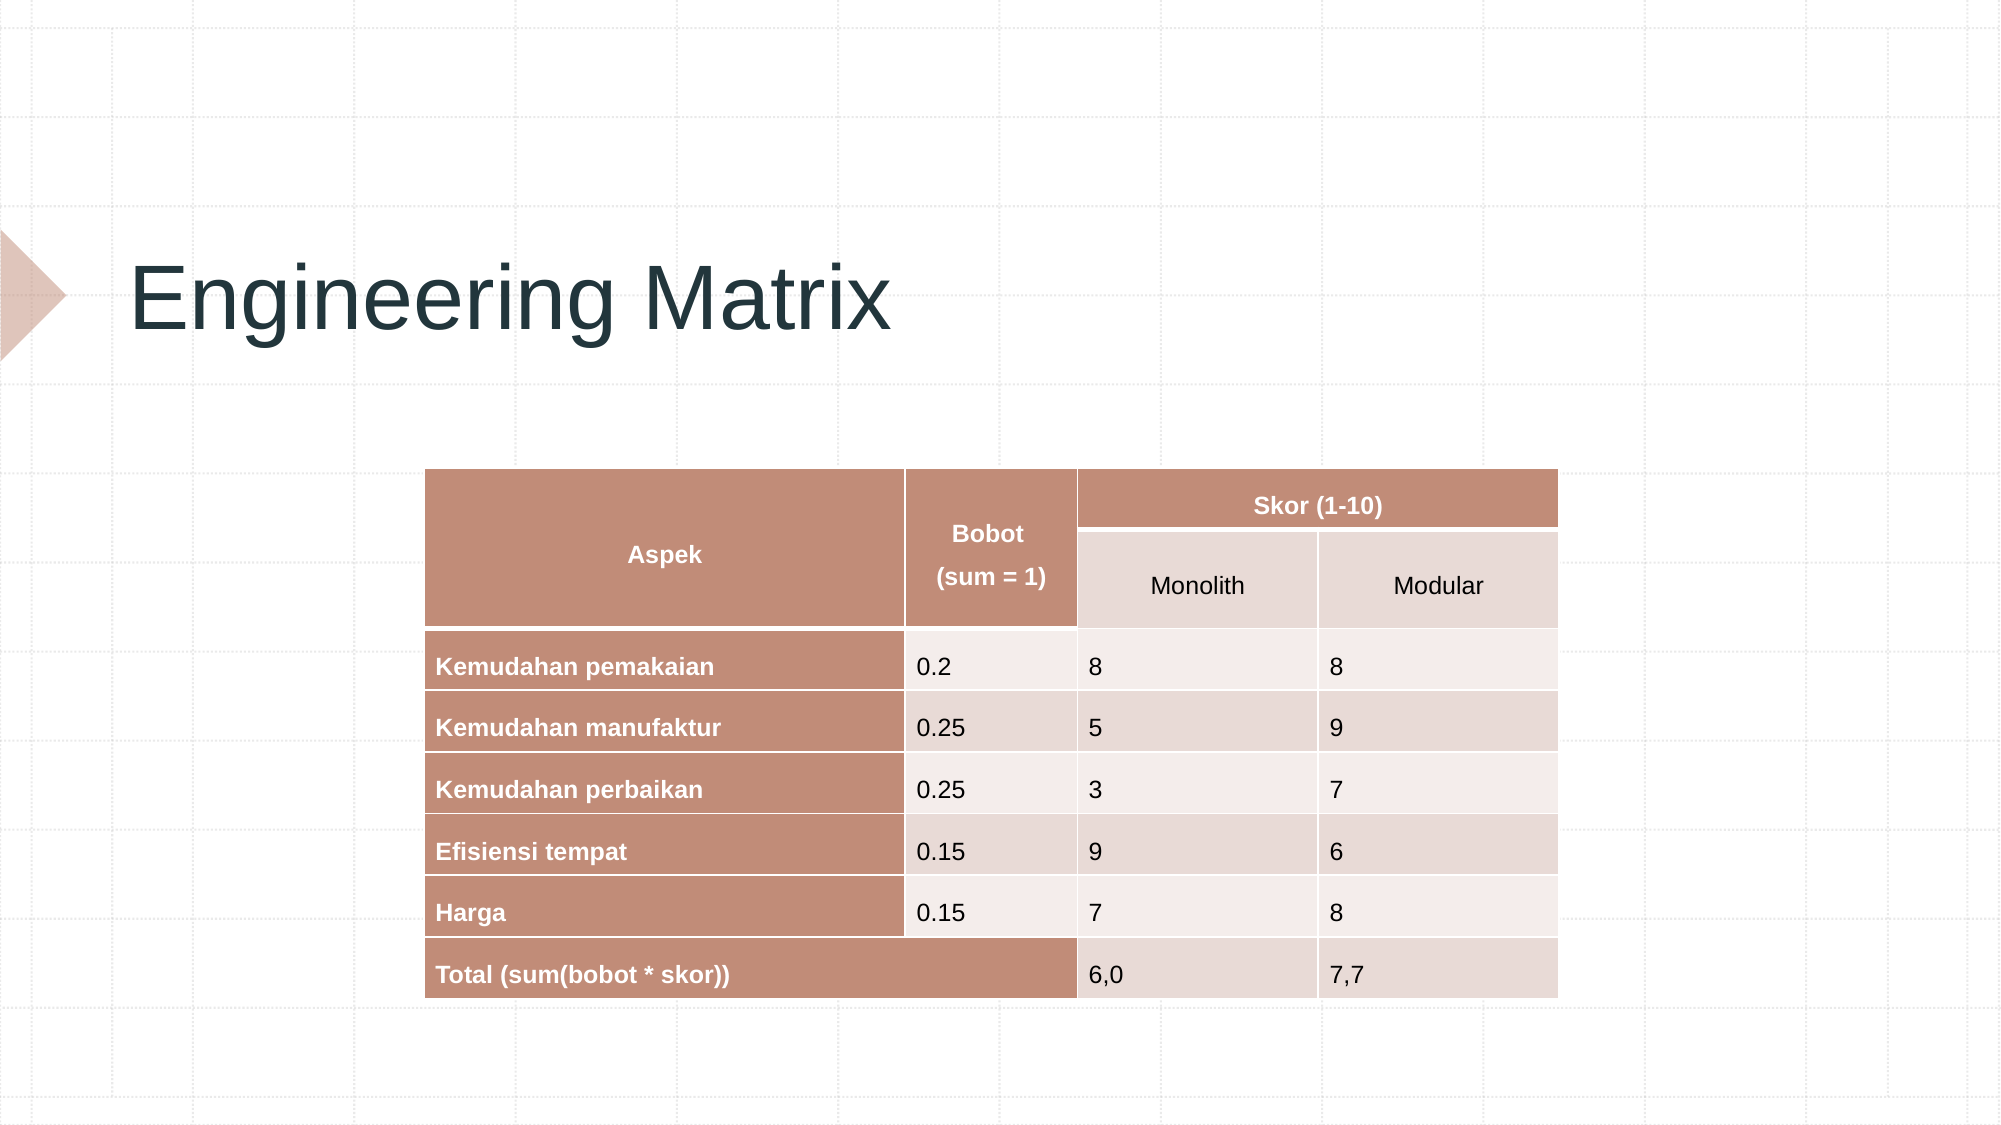

# Engineering Matrix
| Aspek | Bobot (sum = 1) | Skor (1-10) |  |
| --- | --- | --- | --- |
|  |  | Monolith | Modular |
| Kemudahan pemakaian | 0.2 | 8 | 8 |
| Kemudahan manufaktur | 0.25 | 5 | 9 |
| Kemudahan perbaikan | 0.25 | 3 | 7 |
| Efisiensi tempat | 0.15 | 9 | 6 |
| Harga | 0.15 | 7 | 8 |
| Total (sum(bobot \* skor)) |  | 6,0 | 7,7 |